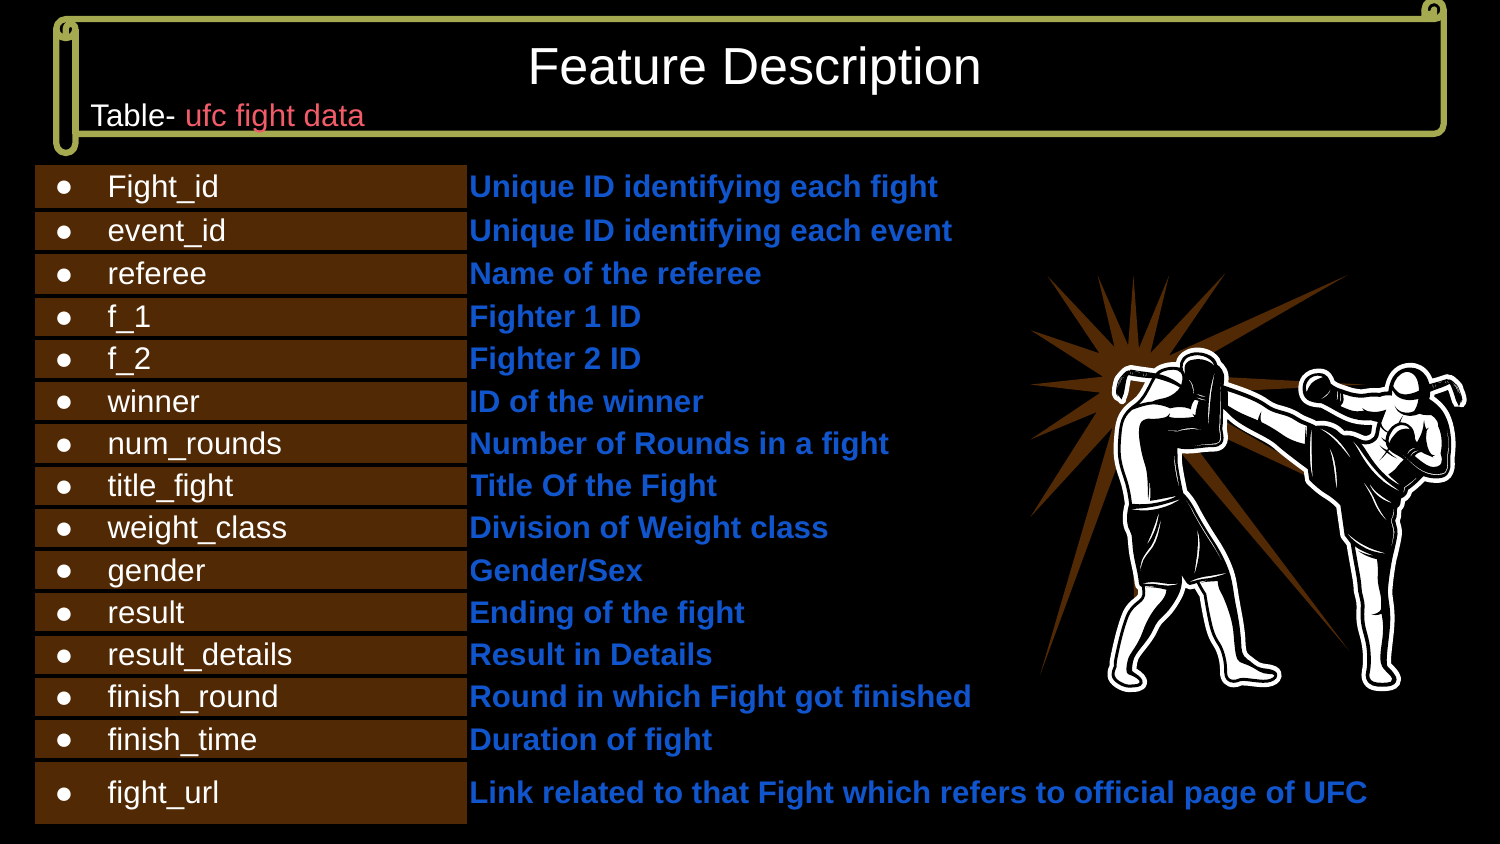

Feature Description
Table- ufc fight data

| Fight\_id | Unique ID identifying each fight |
| --- | --- |
| event\_id | Unique ID identifying each event |
| referee | Name of the referee |
| f\_1 | Fighter 1 ID |
| f\_2 | Fighter 2 ID |
| winner | ID of the winner |
| num\_rounds | Number of Rounds in a fight |
| title\_fight | Title Of the Fight |
| weight\_class | Division of Weight class |
| gender | Gender/Sex |
| result | Ending of the fight |
| result\_details | Result in Details |
| finish\_round | Round in which Fight got finished |
| finish\_time | Duration of fight |
| fight\_url | Link related to that Fight which refers to official page of UFC |